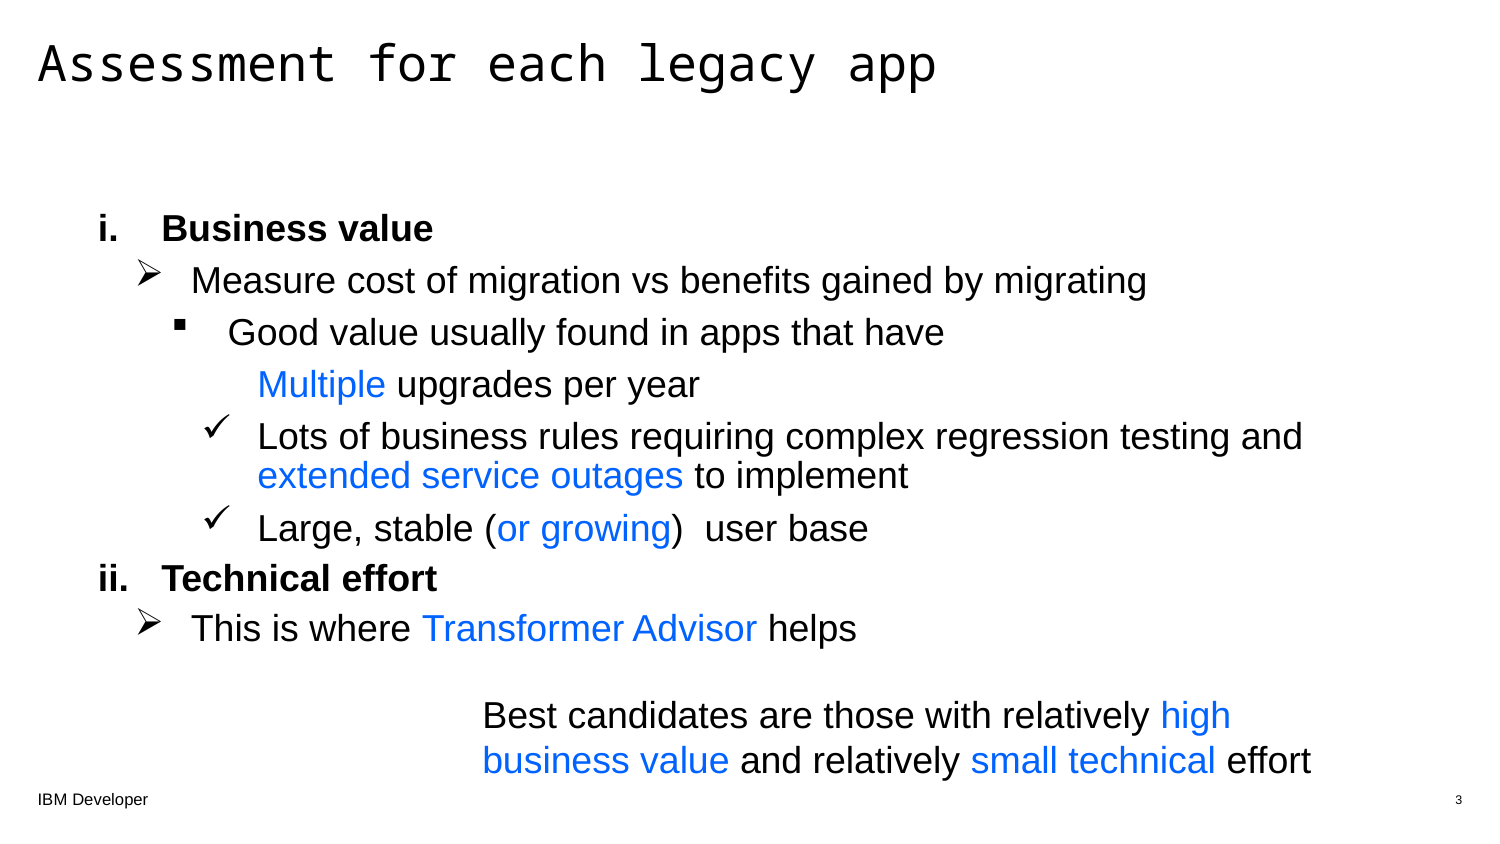

# Assessment for each legacy app
Business value
Measure cost of migration vs benefits gained by migrating
Good value usually found in apps that have
Multiple upgrades per year
Lots of business rules requiring complex regression testing and extended service outages to implement
Large, stable (or growing)  user base
Technical effort
This is where Transformer Advisor helps

Best candidates are those with relatively high business value and relatively small technical effort
IBM Developer
3